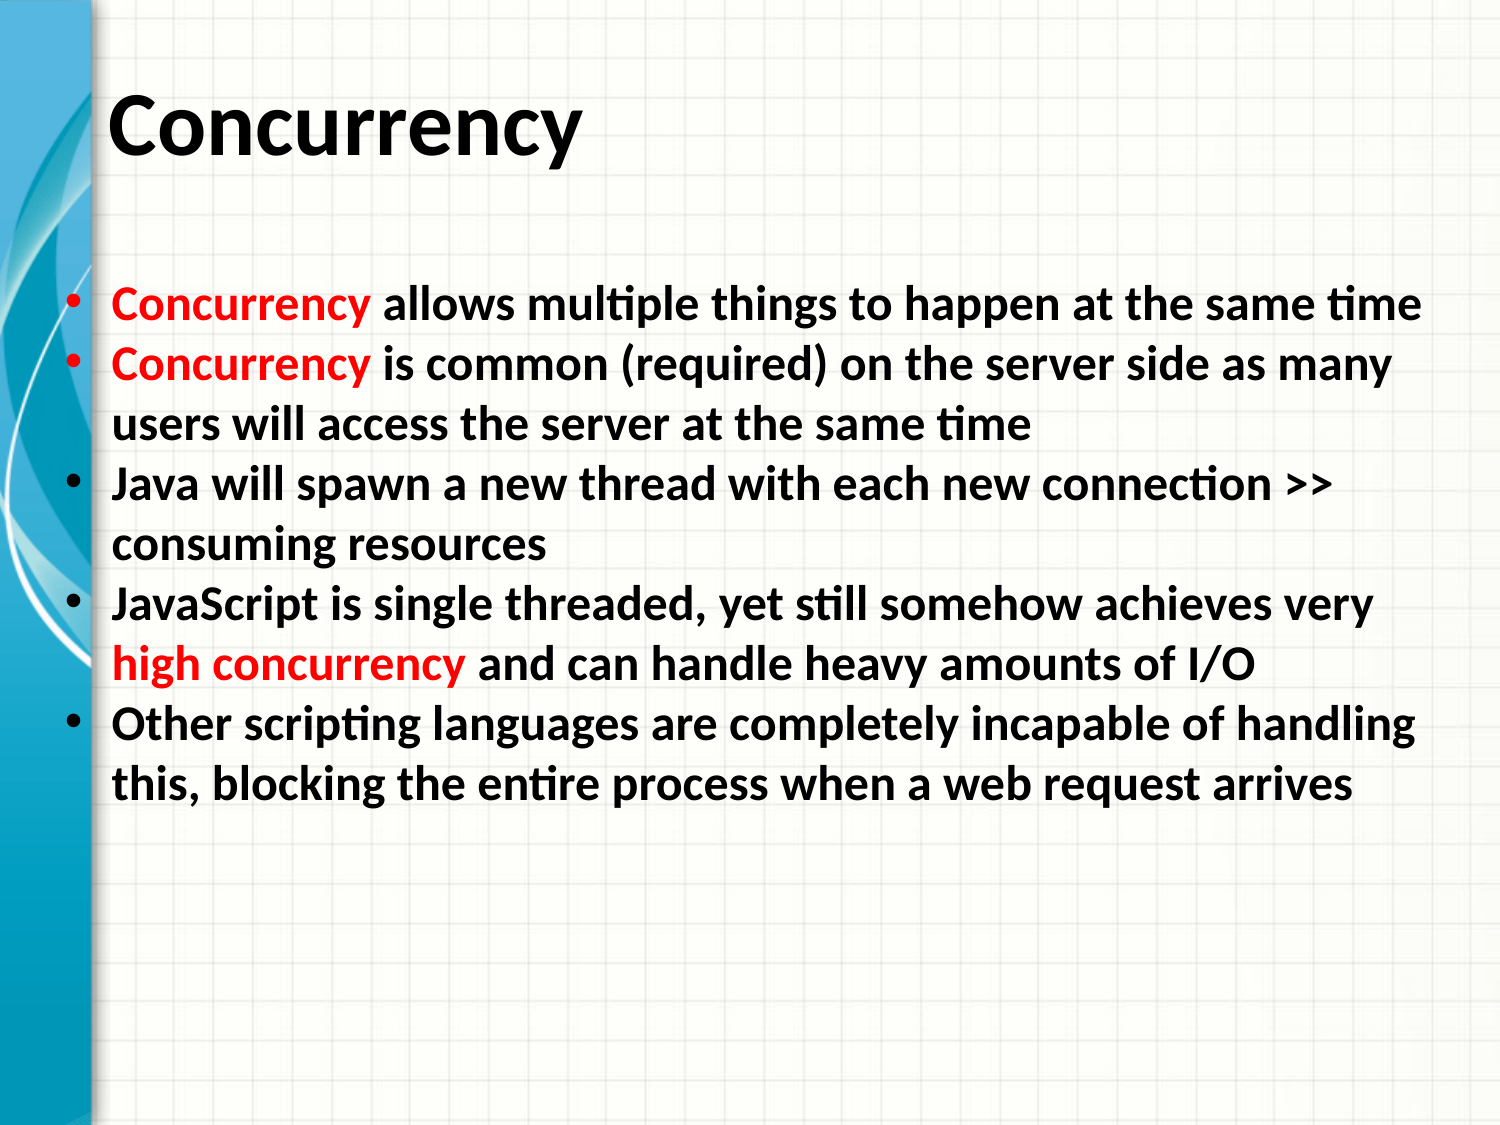

# Concurrency
Concurrency allows multiple things to happen at the same time
Concurrency is common (required) on the server side as many users will access the server at the same time
Java will spawn a new thread with each new connection >> consuming resources
JavaScript is single threaded, yet still somehow achieves very high concurrency and can handle heavy amounts of I/O
Other scripting languages are completely incapable of handling this, blocking the entire process when a web request arrives